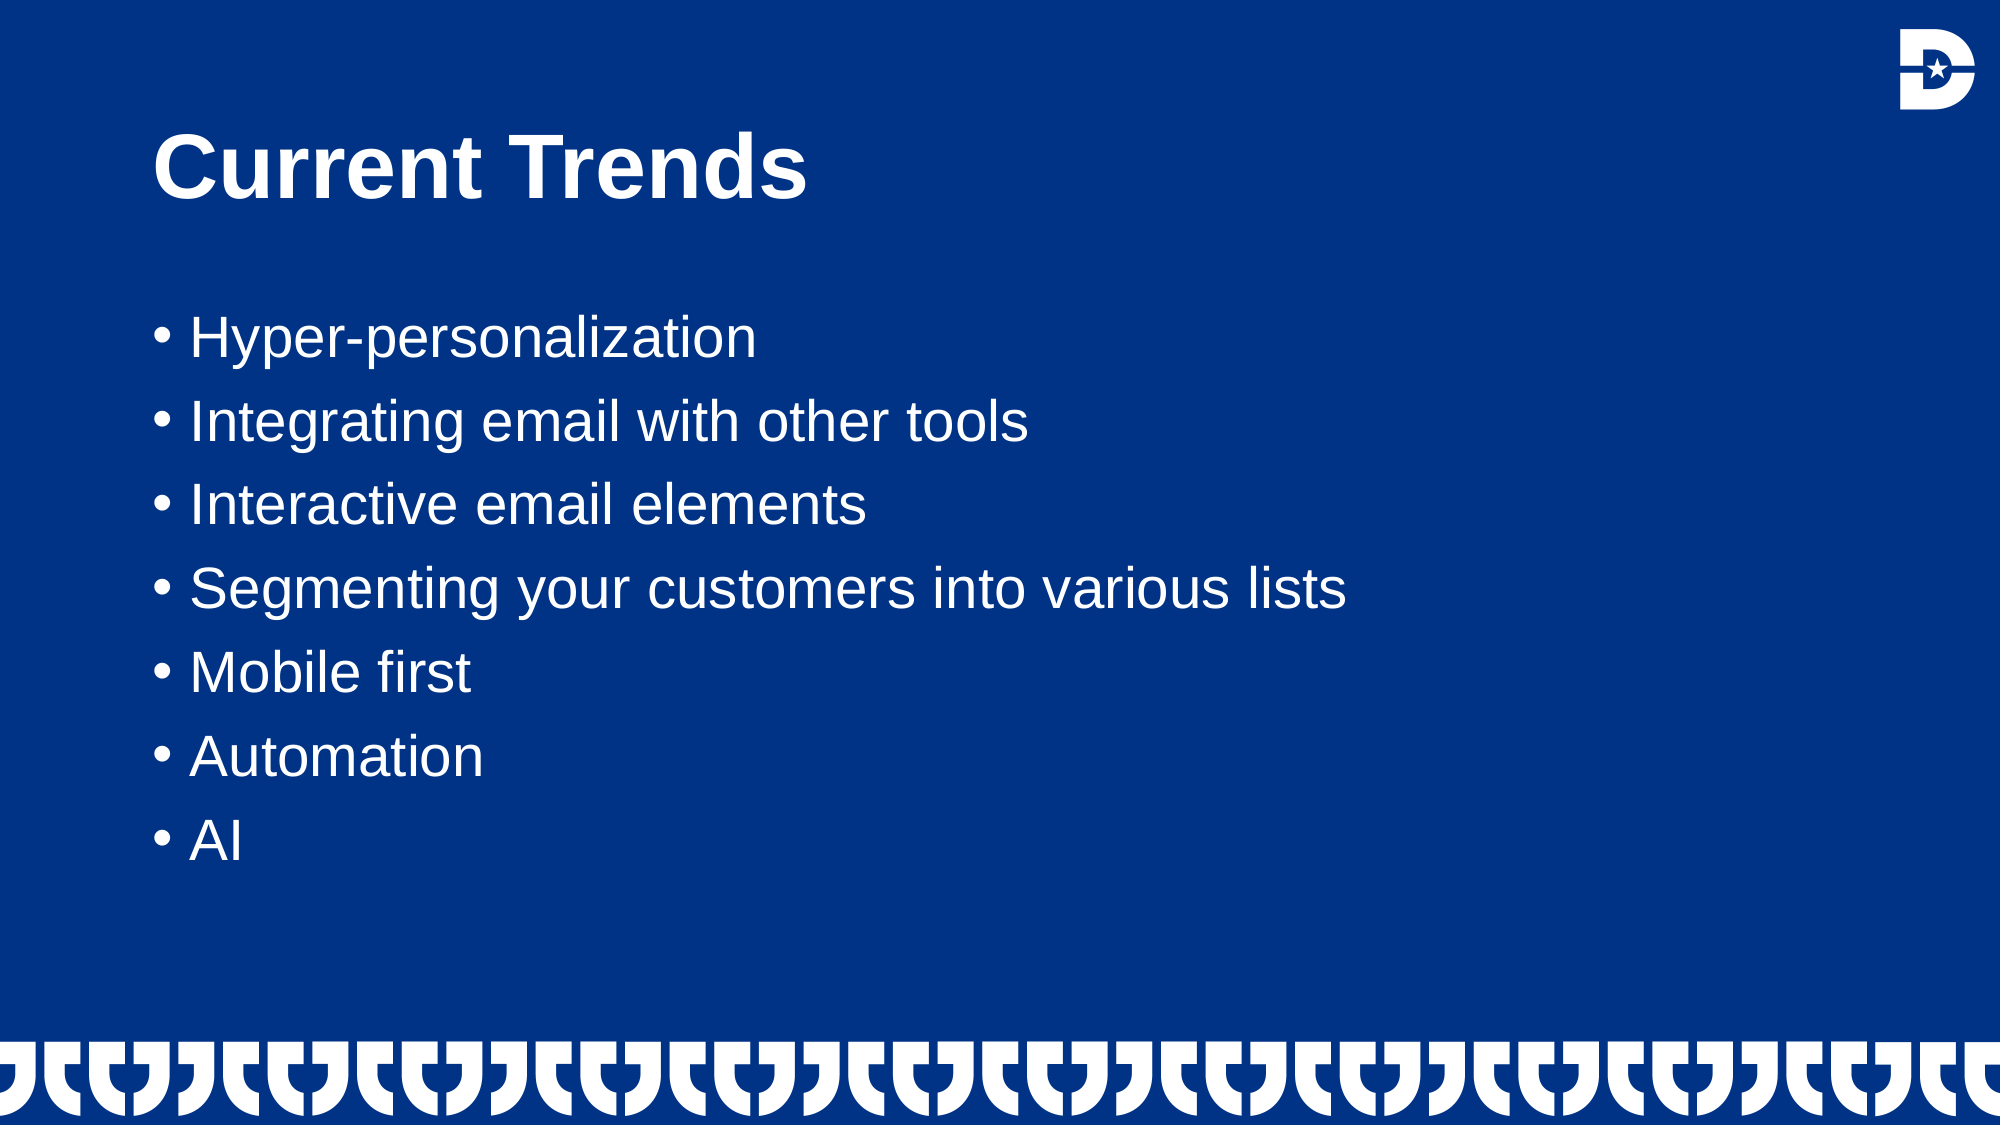

# Current Trends
Hyper-personalization
Integrating email with other tools
Interactive email elements
Segmenting your customers into various lists
Mobile first
Automation
AI